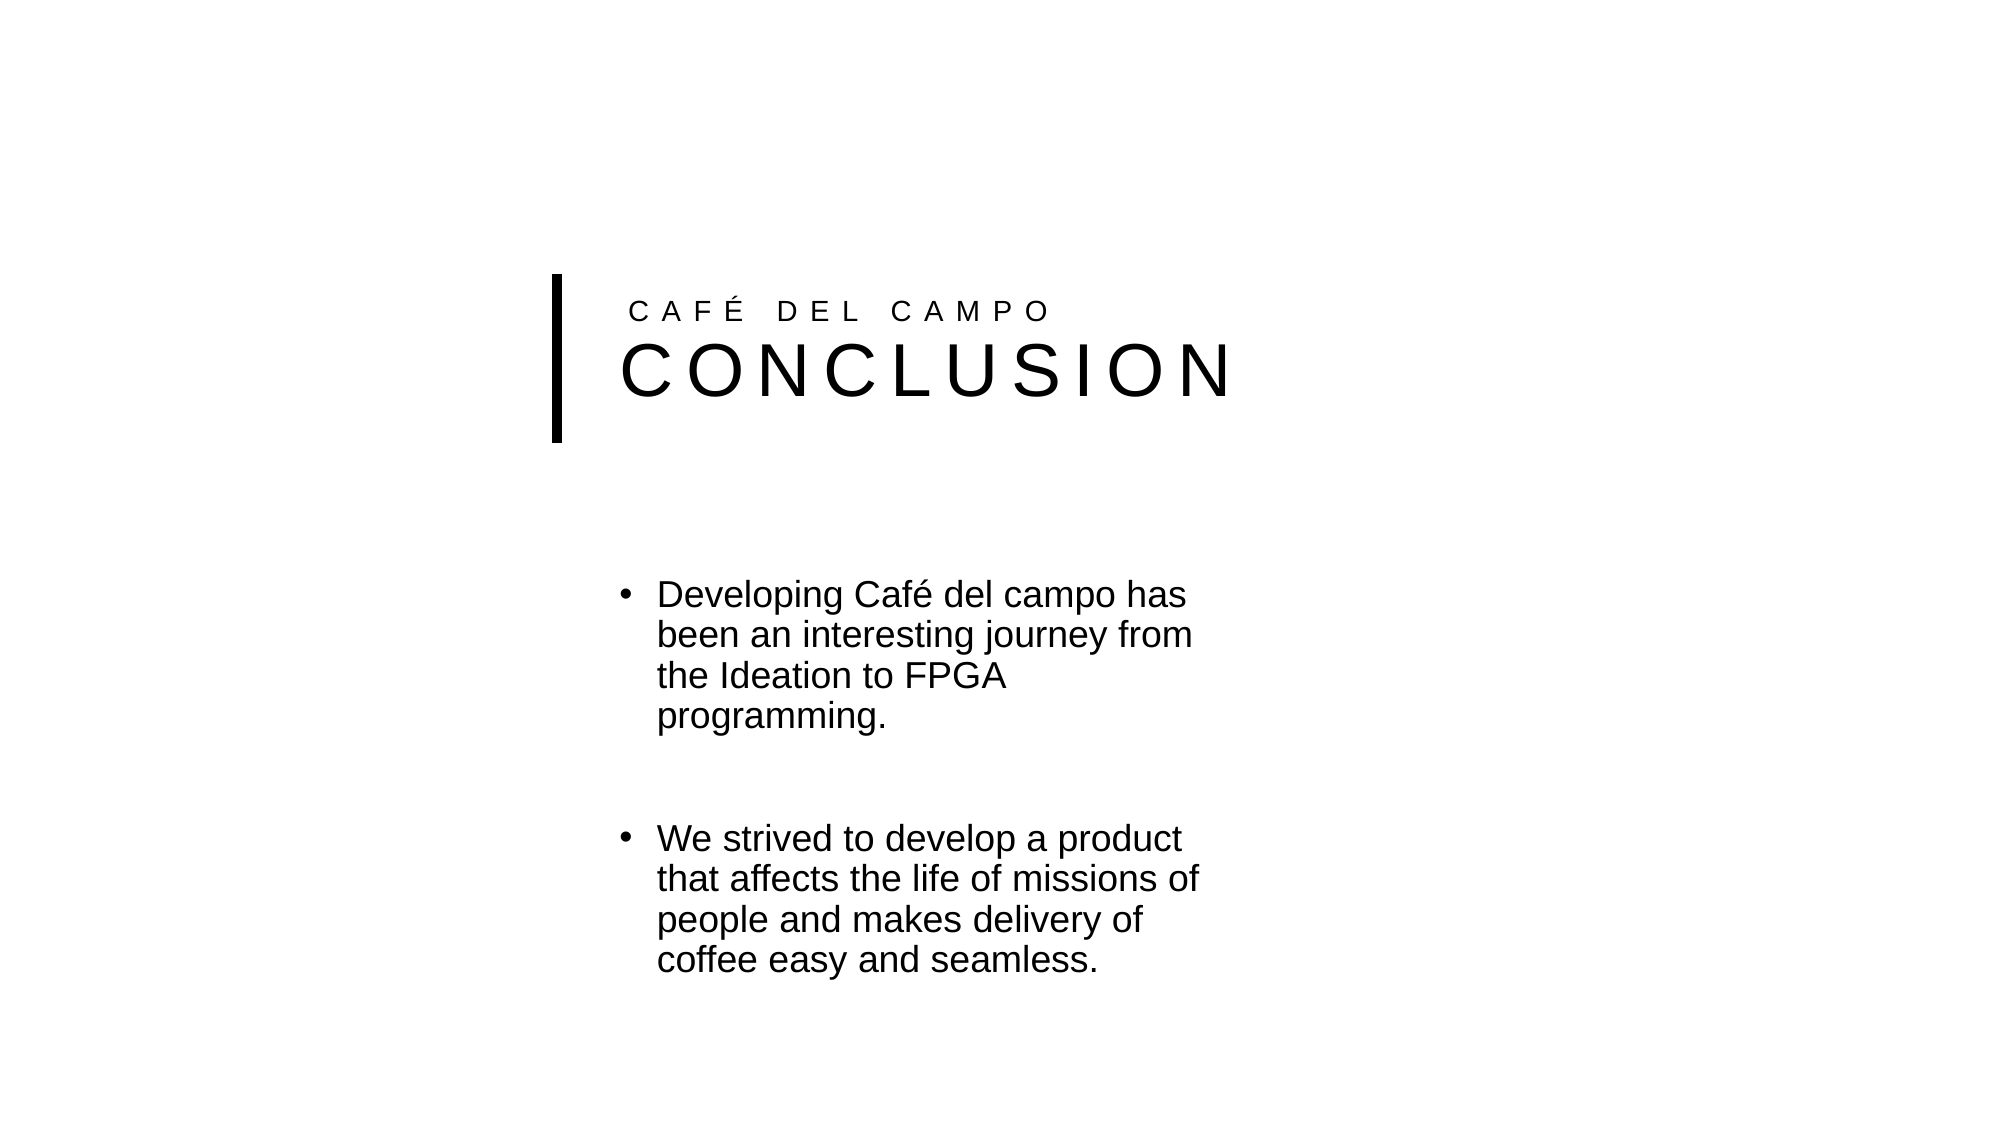

CAFÉ DEL CAMPO
CONCLUSION
Developing Café del campo has been an interesting journey from the Ideation to FPGA programming.

We strived to develop a product that affects the life of missions of people and makes delivery of coffee easy and seamless.